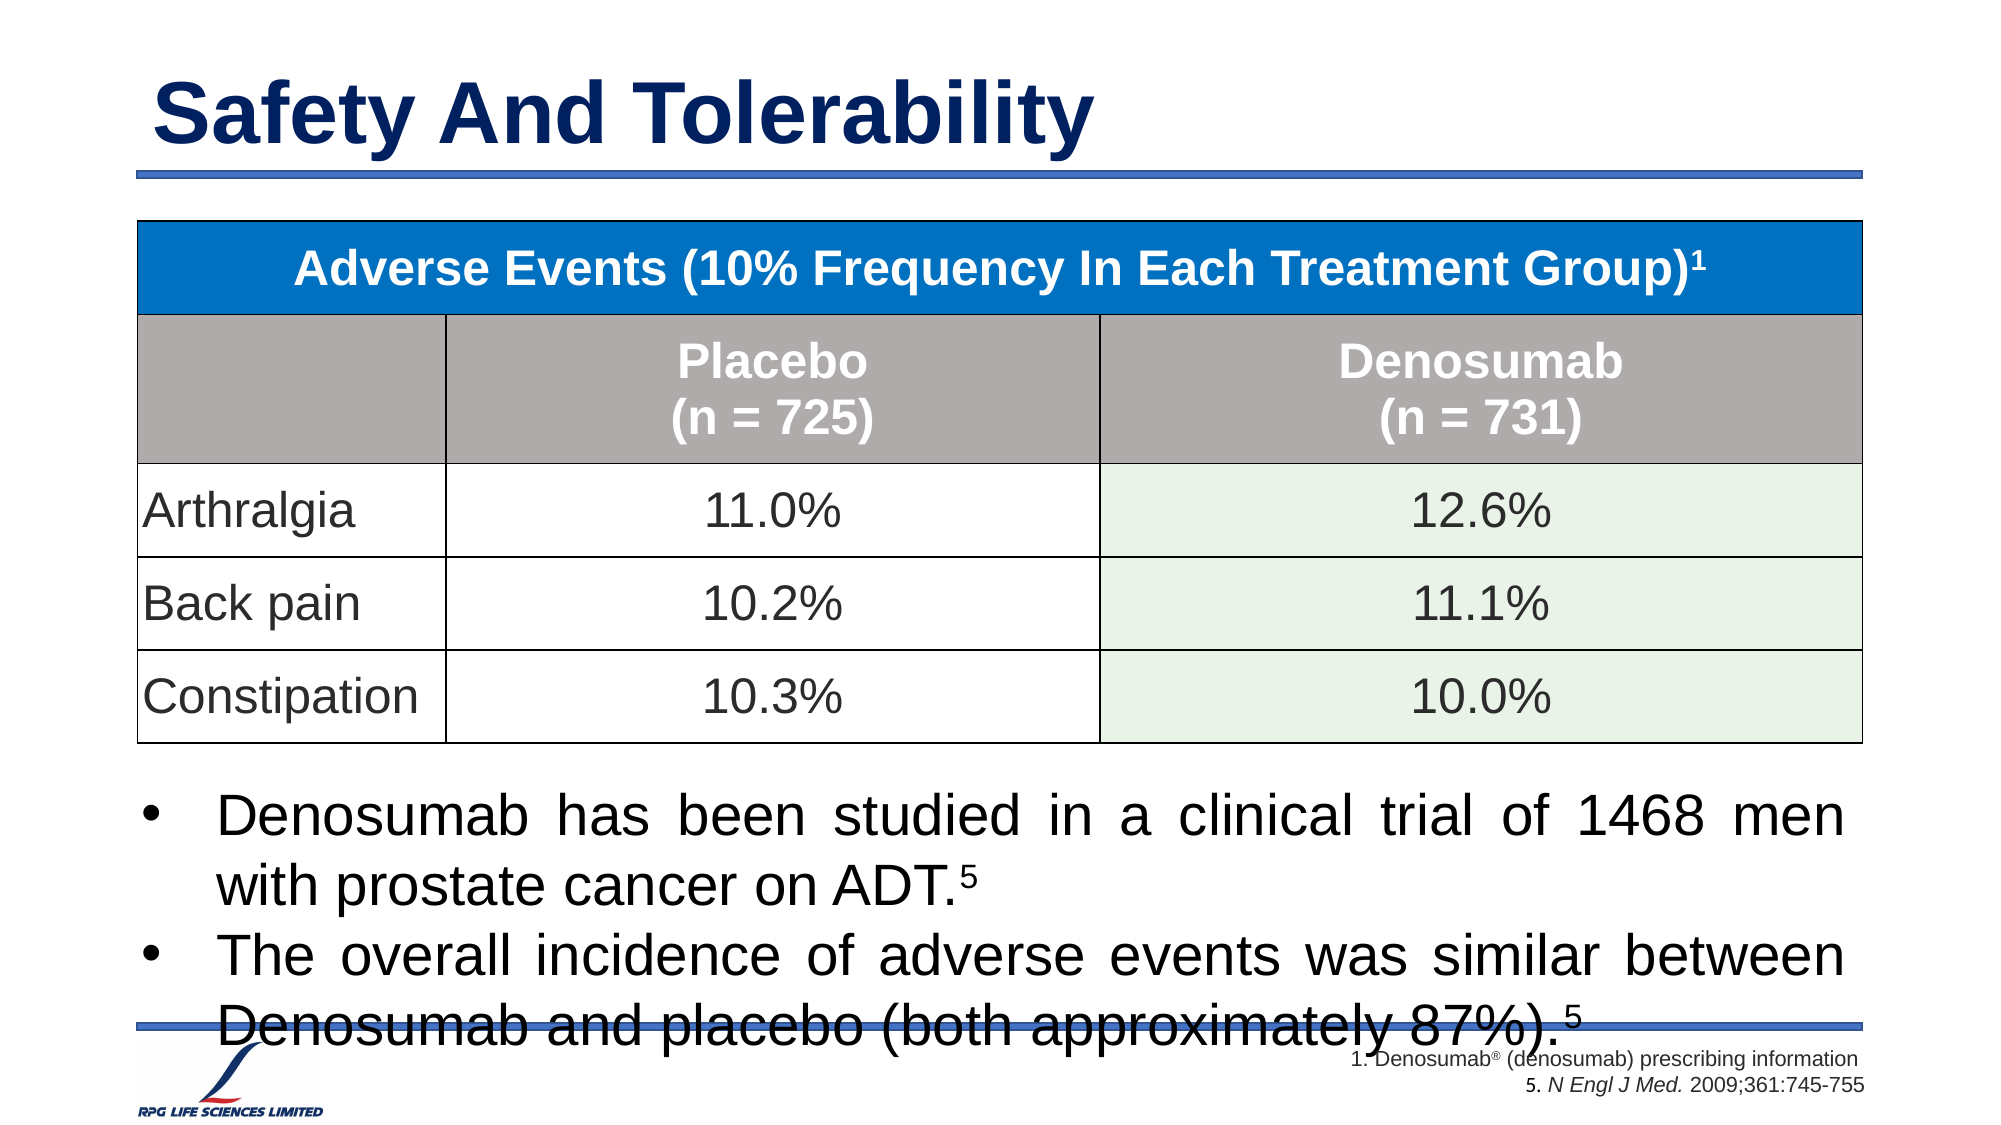

# Safety And Tolerability
| Adverse Events (10% Frequency In Each Treatment Group)1 |  |  |
| --- | --- | --- |
|  | Placebo (n = 725) | Denosumab (n = 731) |
| Arthralgia | 11.0% | 12.6% |
| Back pain | 10.2% | 11.1% |
| Constipation | 10.3% | 10.0% |
Denosumab has been studied in a clinical trial of 1468 men with prostate cancer on ADT.5
The overall incidence of adverse events was similar between Denosumab and placebo (both approximately 87%).5
1. Denosumab® (denosumab) prescribing information
  5. N Engl J Med. 2009;361:745-755